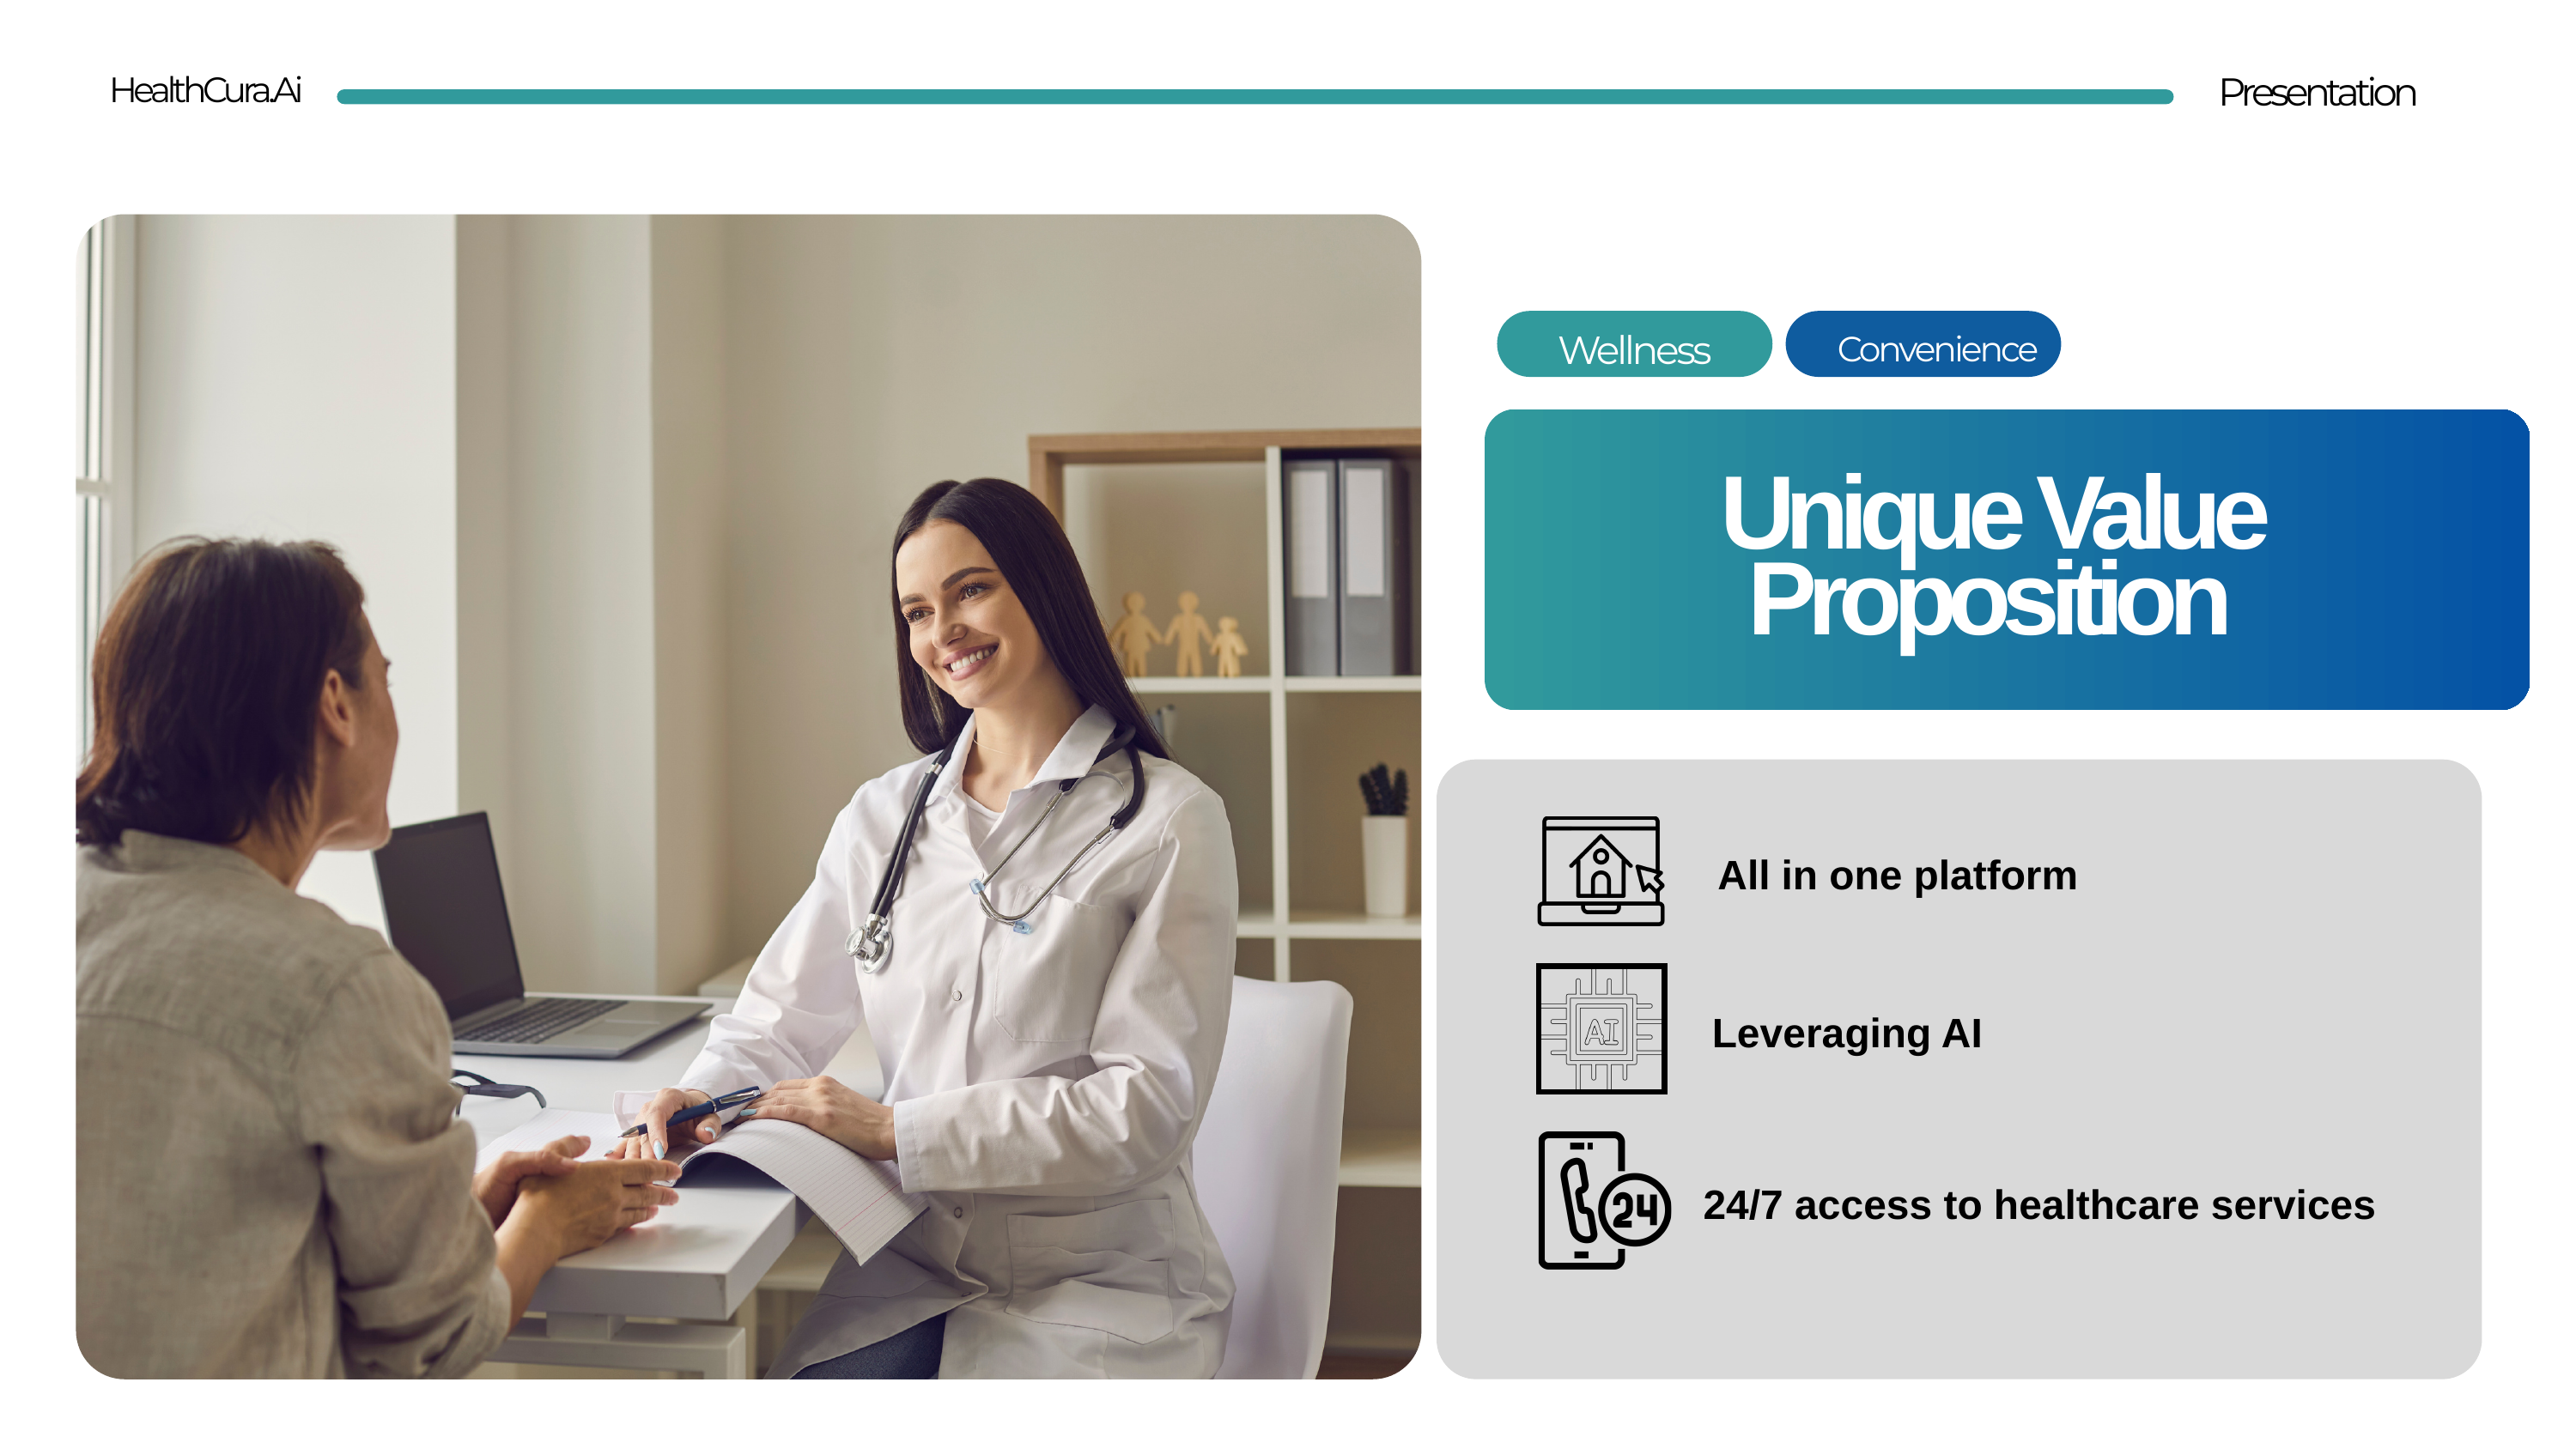

Presentation
HealthCura.Ai

Wellness
Convenience

Unique Value Proposition

All in one platform

Leveraging AI

24/7 access to healthcare services